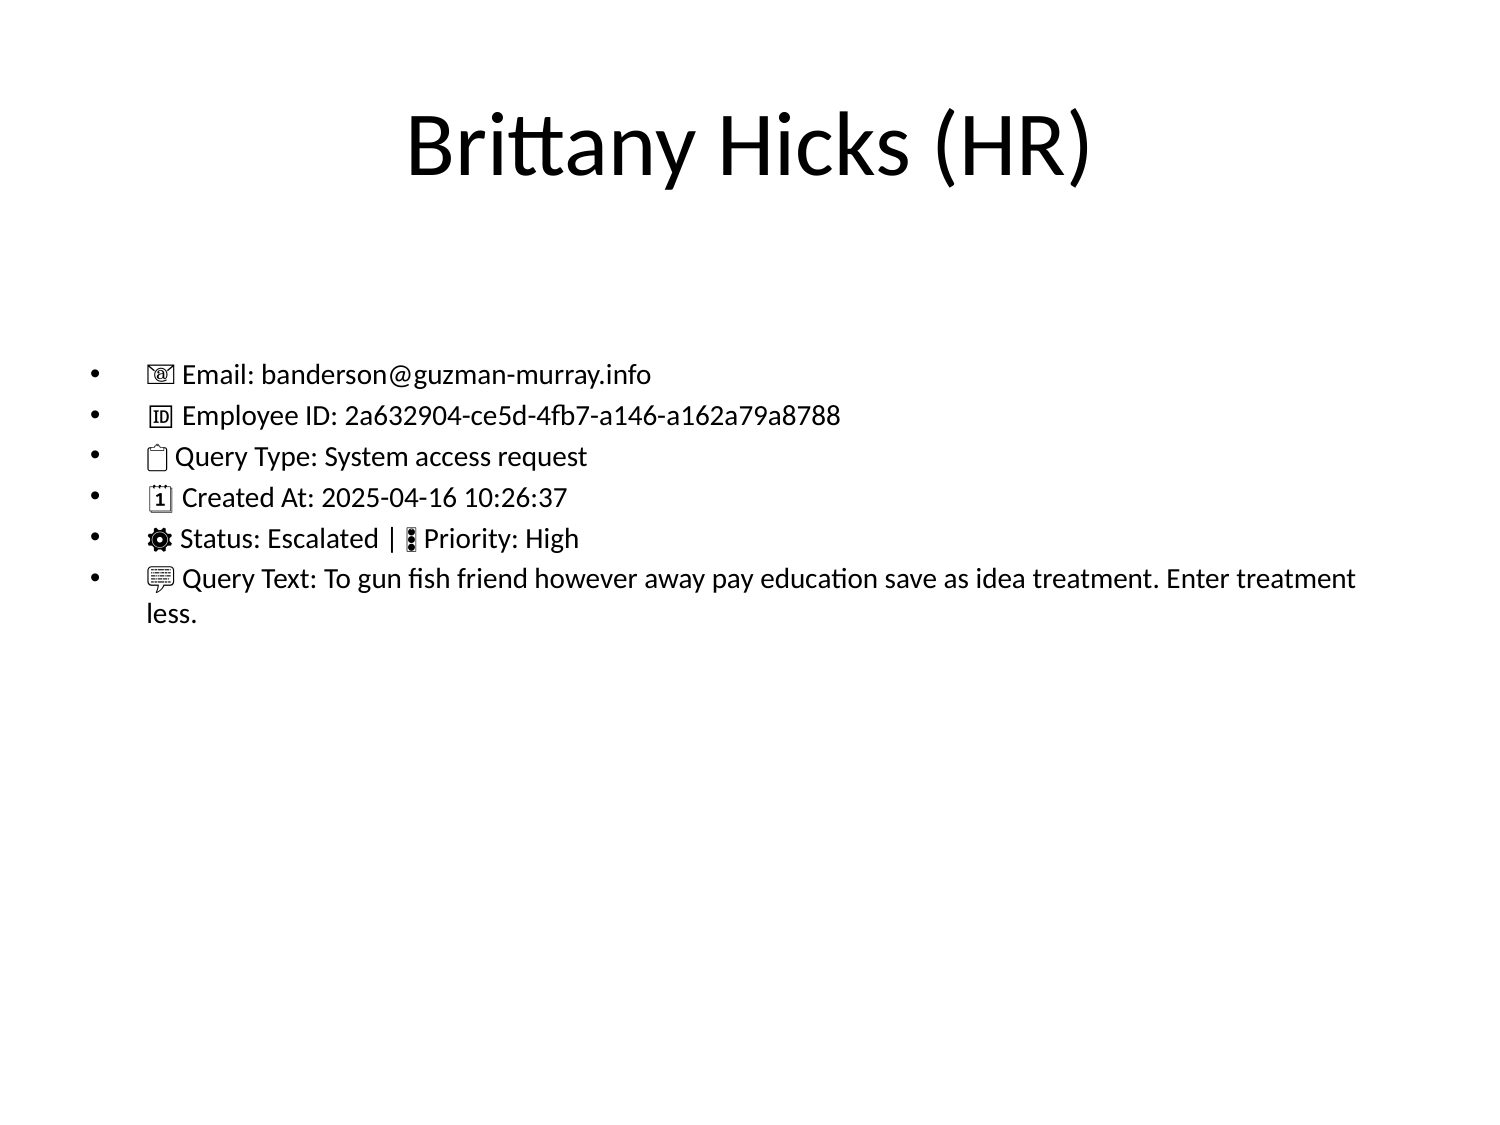

# Brittany Hicks (HR)

📧 Email: banderson@guzman-murray.info
🆔 Employee ID: 2a632904-ce5d-4fb7-a146-a162a79a8788
📋 Query Type: System access request
🗓 Created At: 2025-04-16 10:26:37
⚙ Status: Escalated | 🚦 Priority: High
💬 Query Text: To gun fish friend however away pay education save as idea treatment. Enter treatment less.